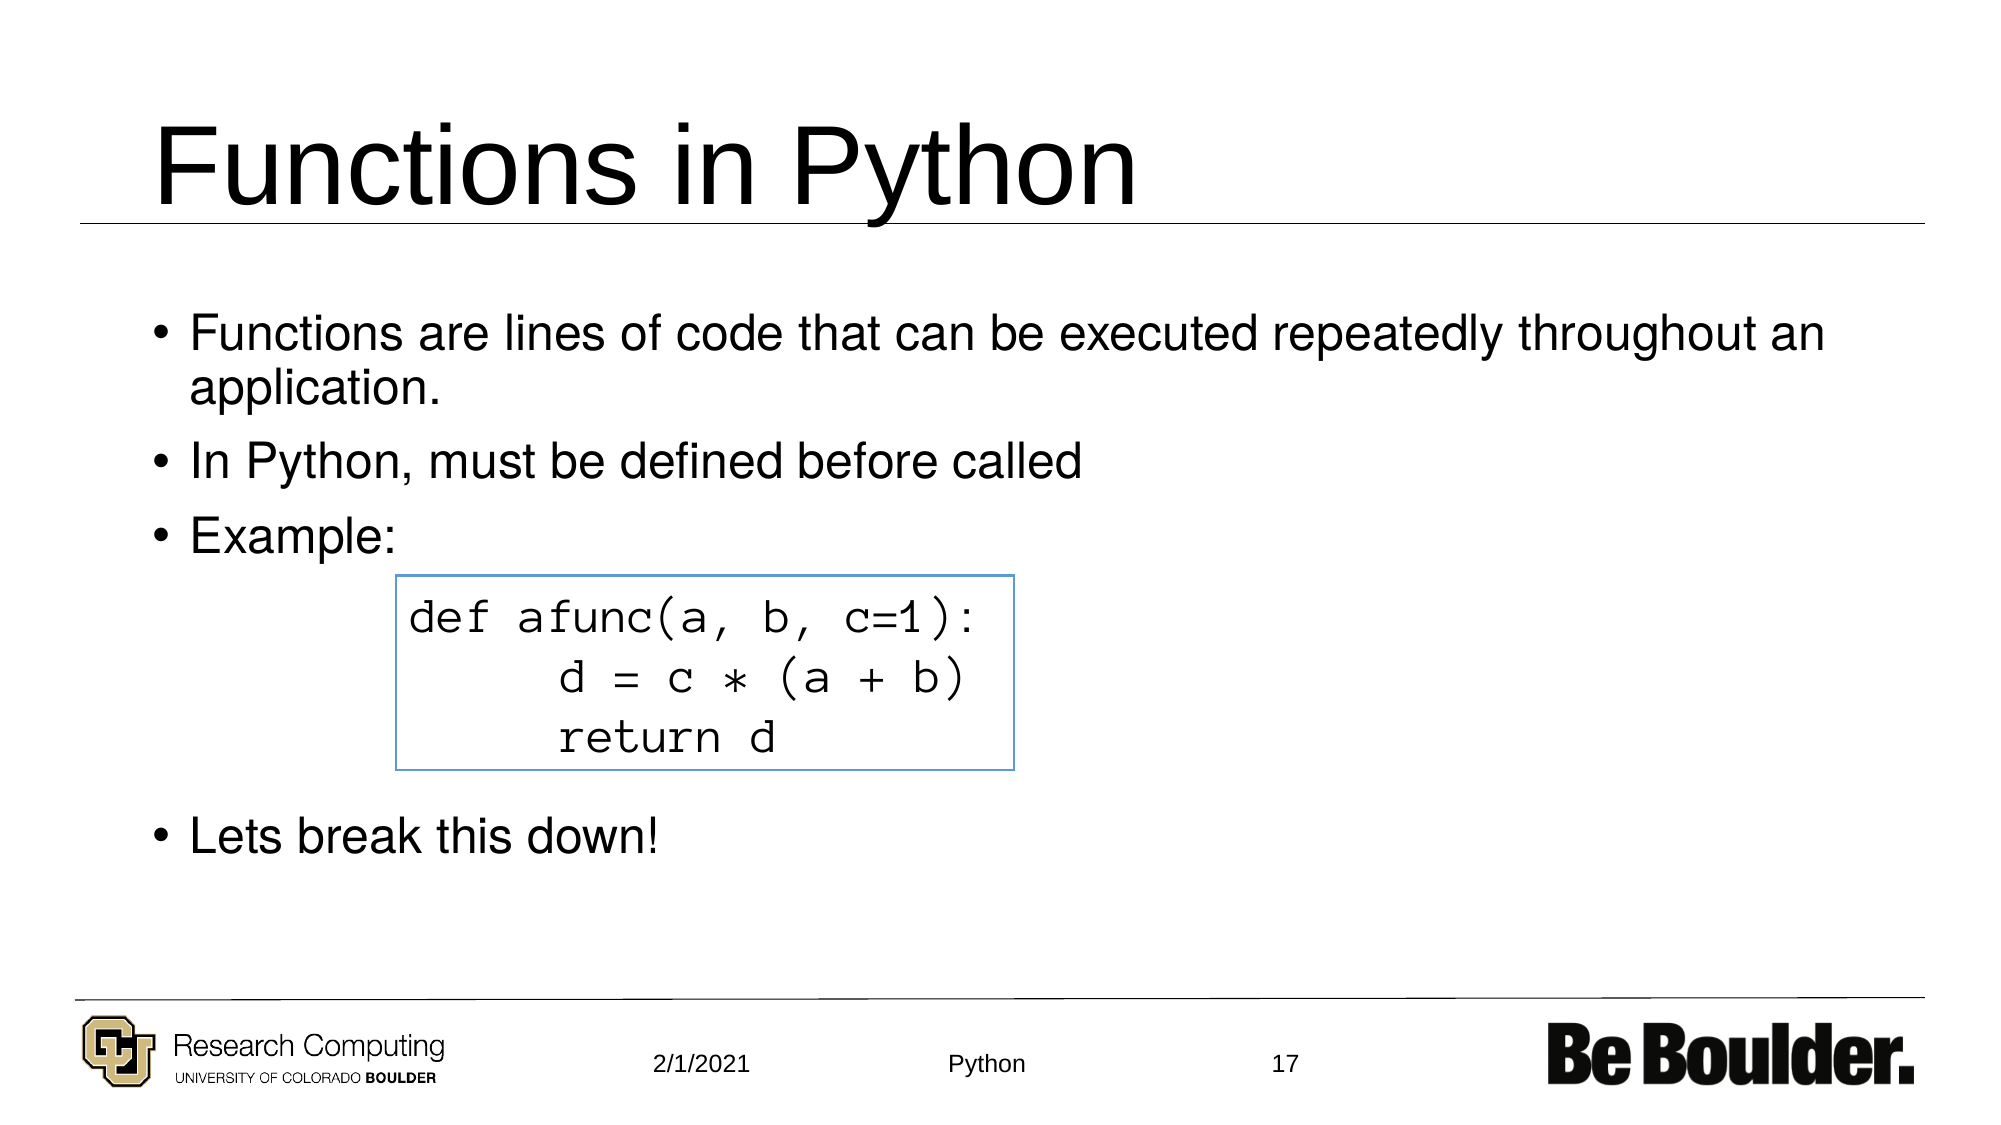

# Functions in Python
Functions are lines of code that can be executed repeatedly throughout an application.
In Python, must be defined before called
Example:

Lets break this down!
def afunc(a, b, c=1):
	d = c * (a + b)
	return d
2/1/2021
17
Python